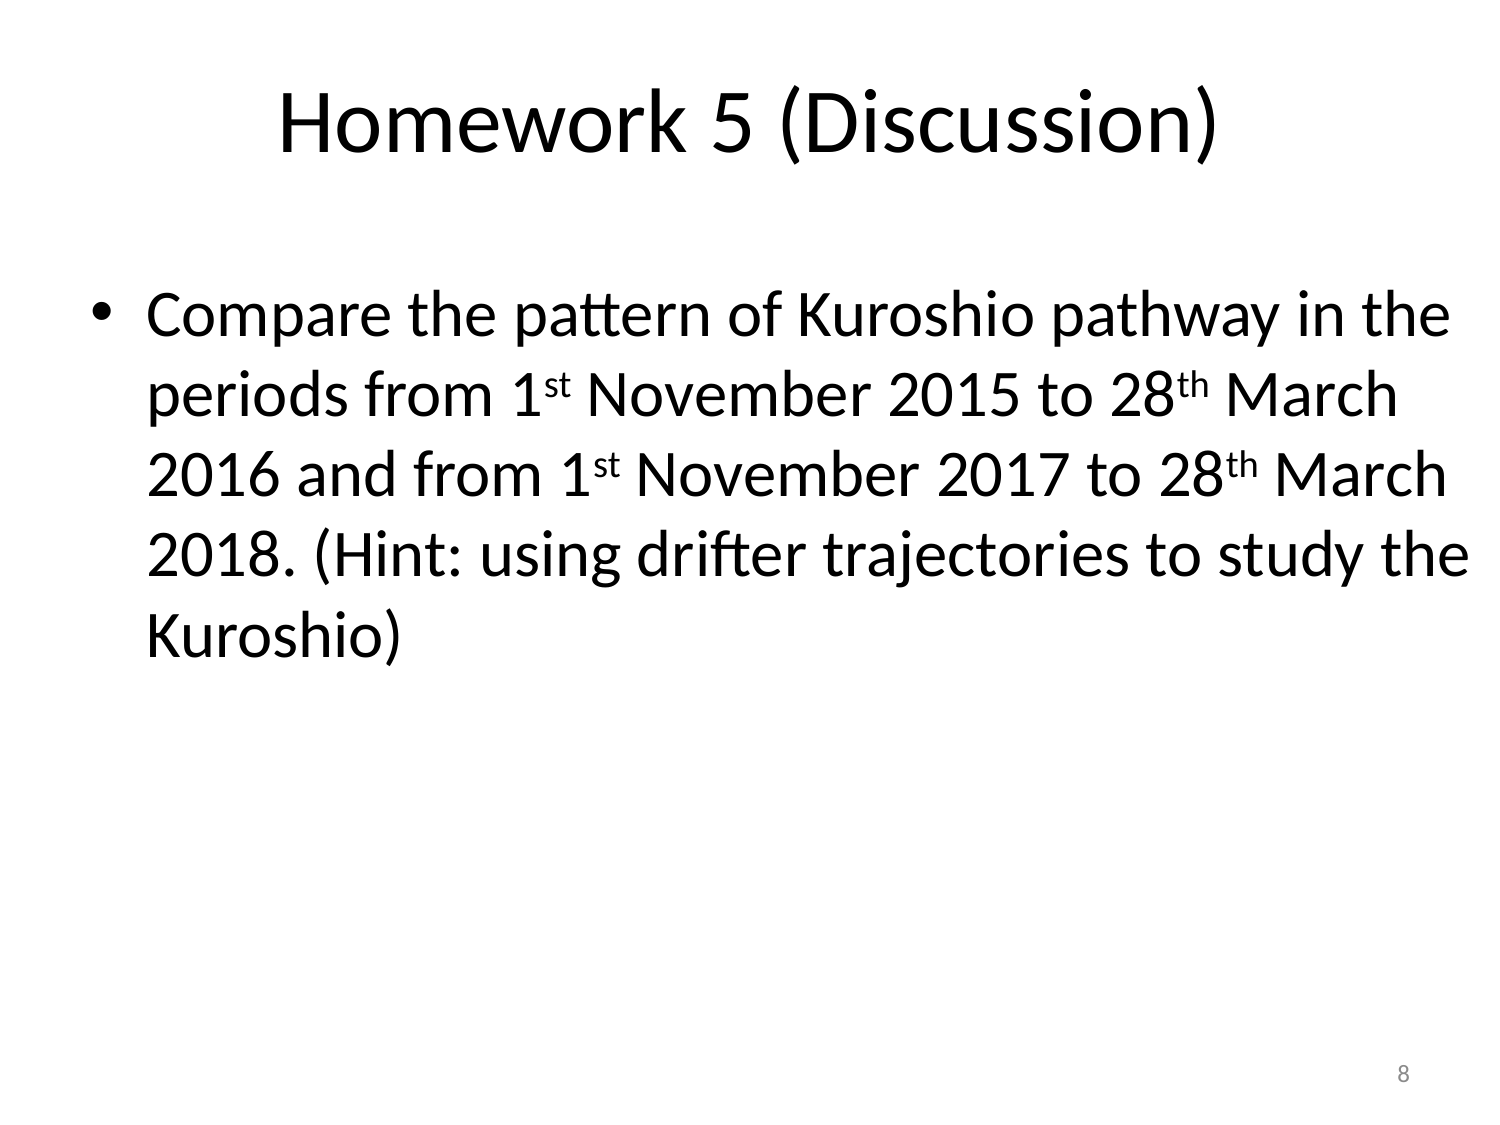

# Homework 5 (Discussion)
Compare the pattern of Kuroshio pathway in the periods from 1st November 2015 to 28th March 2016 and from 1st November 2017 to 28th March 2018. (Hint: using drifter trajectories to study the Kuroshio)

8